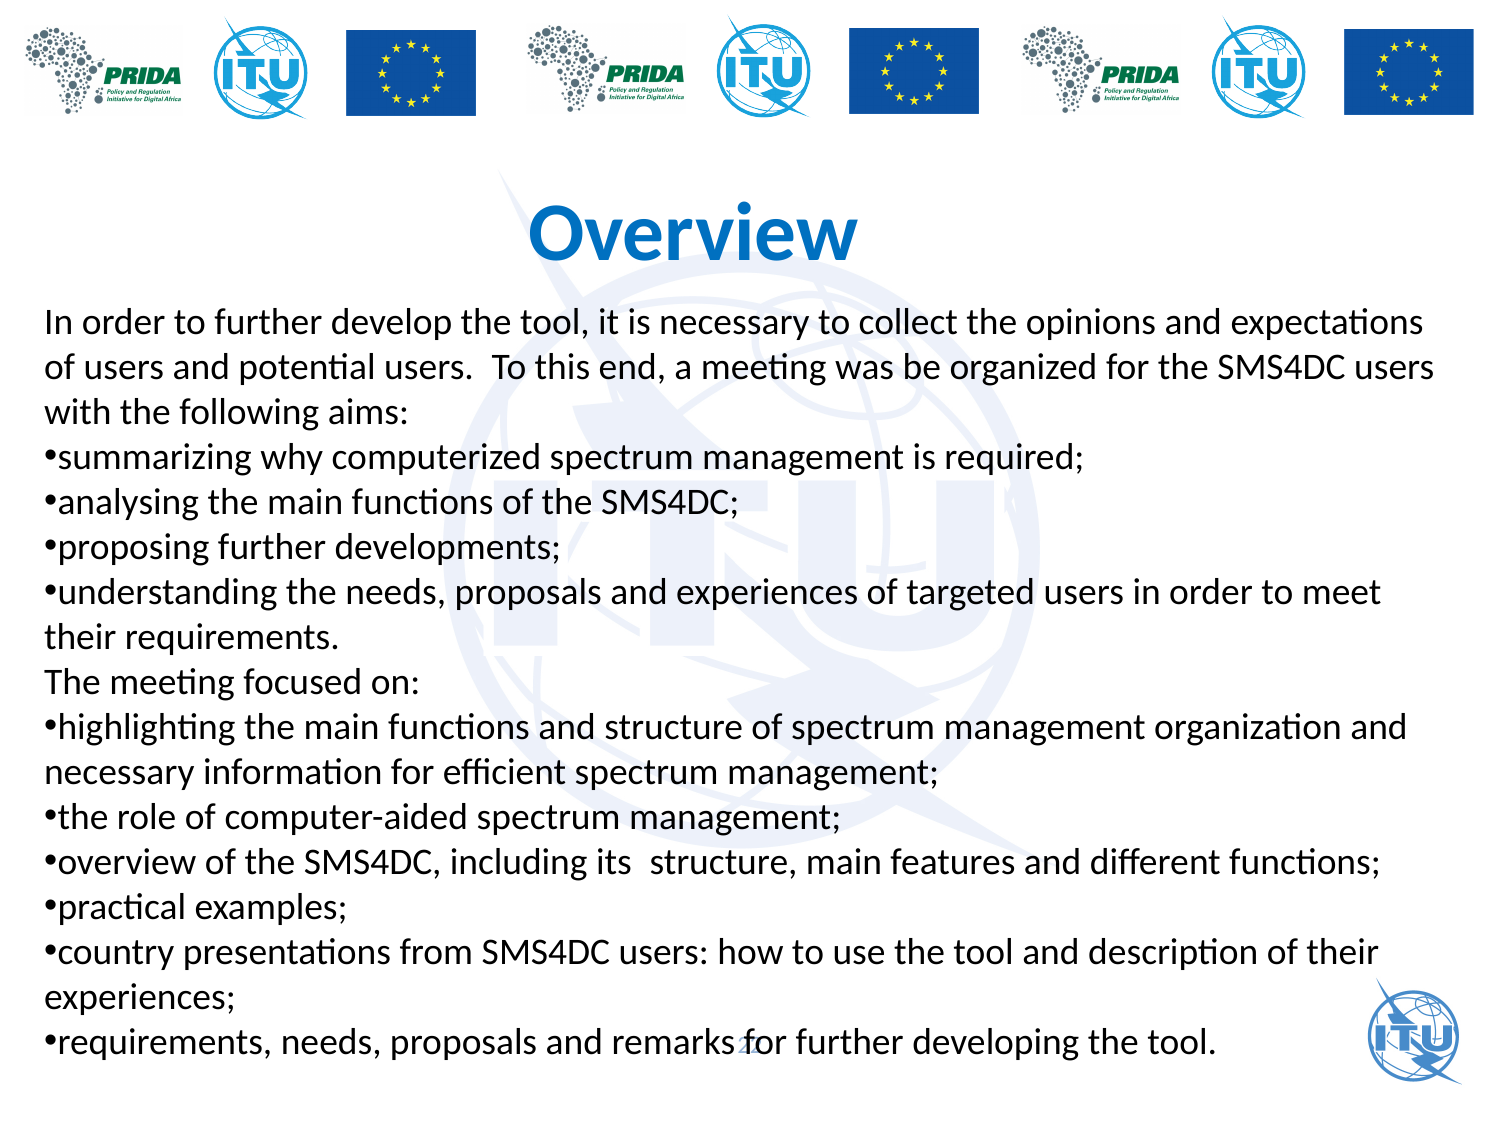

Overview
In order to further develop the tool, it is necessary to collect the opinions and expectations of users and potential users.  To this end, a meeting was be organized for the SMS4DC users with the following aims:
summarizing why computerized spectrum management is required;
analysing the main functions of the SMS4DC;
proposing further developments;
understanding the needs, proposals and experiences of targeted users in order to meet their requirements.
The meeting focused on:
highlighting the main functions and structure of spectrum management organization and necessary information for efficient spectrum management;
the role of computer-aided spectrum management;
overview of the SMS4DC, including its  structure, main features and different functions;
practical examples;
country presentations from SMS4DC users: how to use the tool and description of their experiences;
requirements, needs, proposals and remarks for further developing the tool.
22